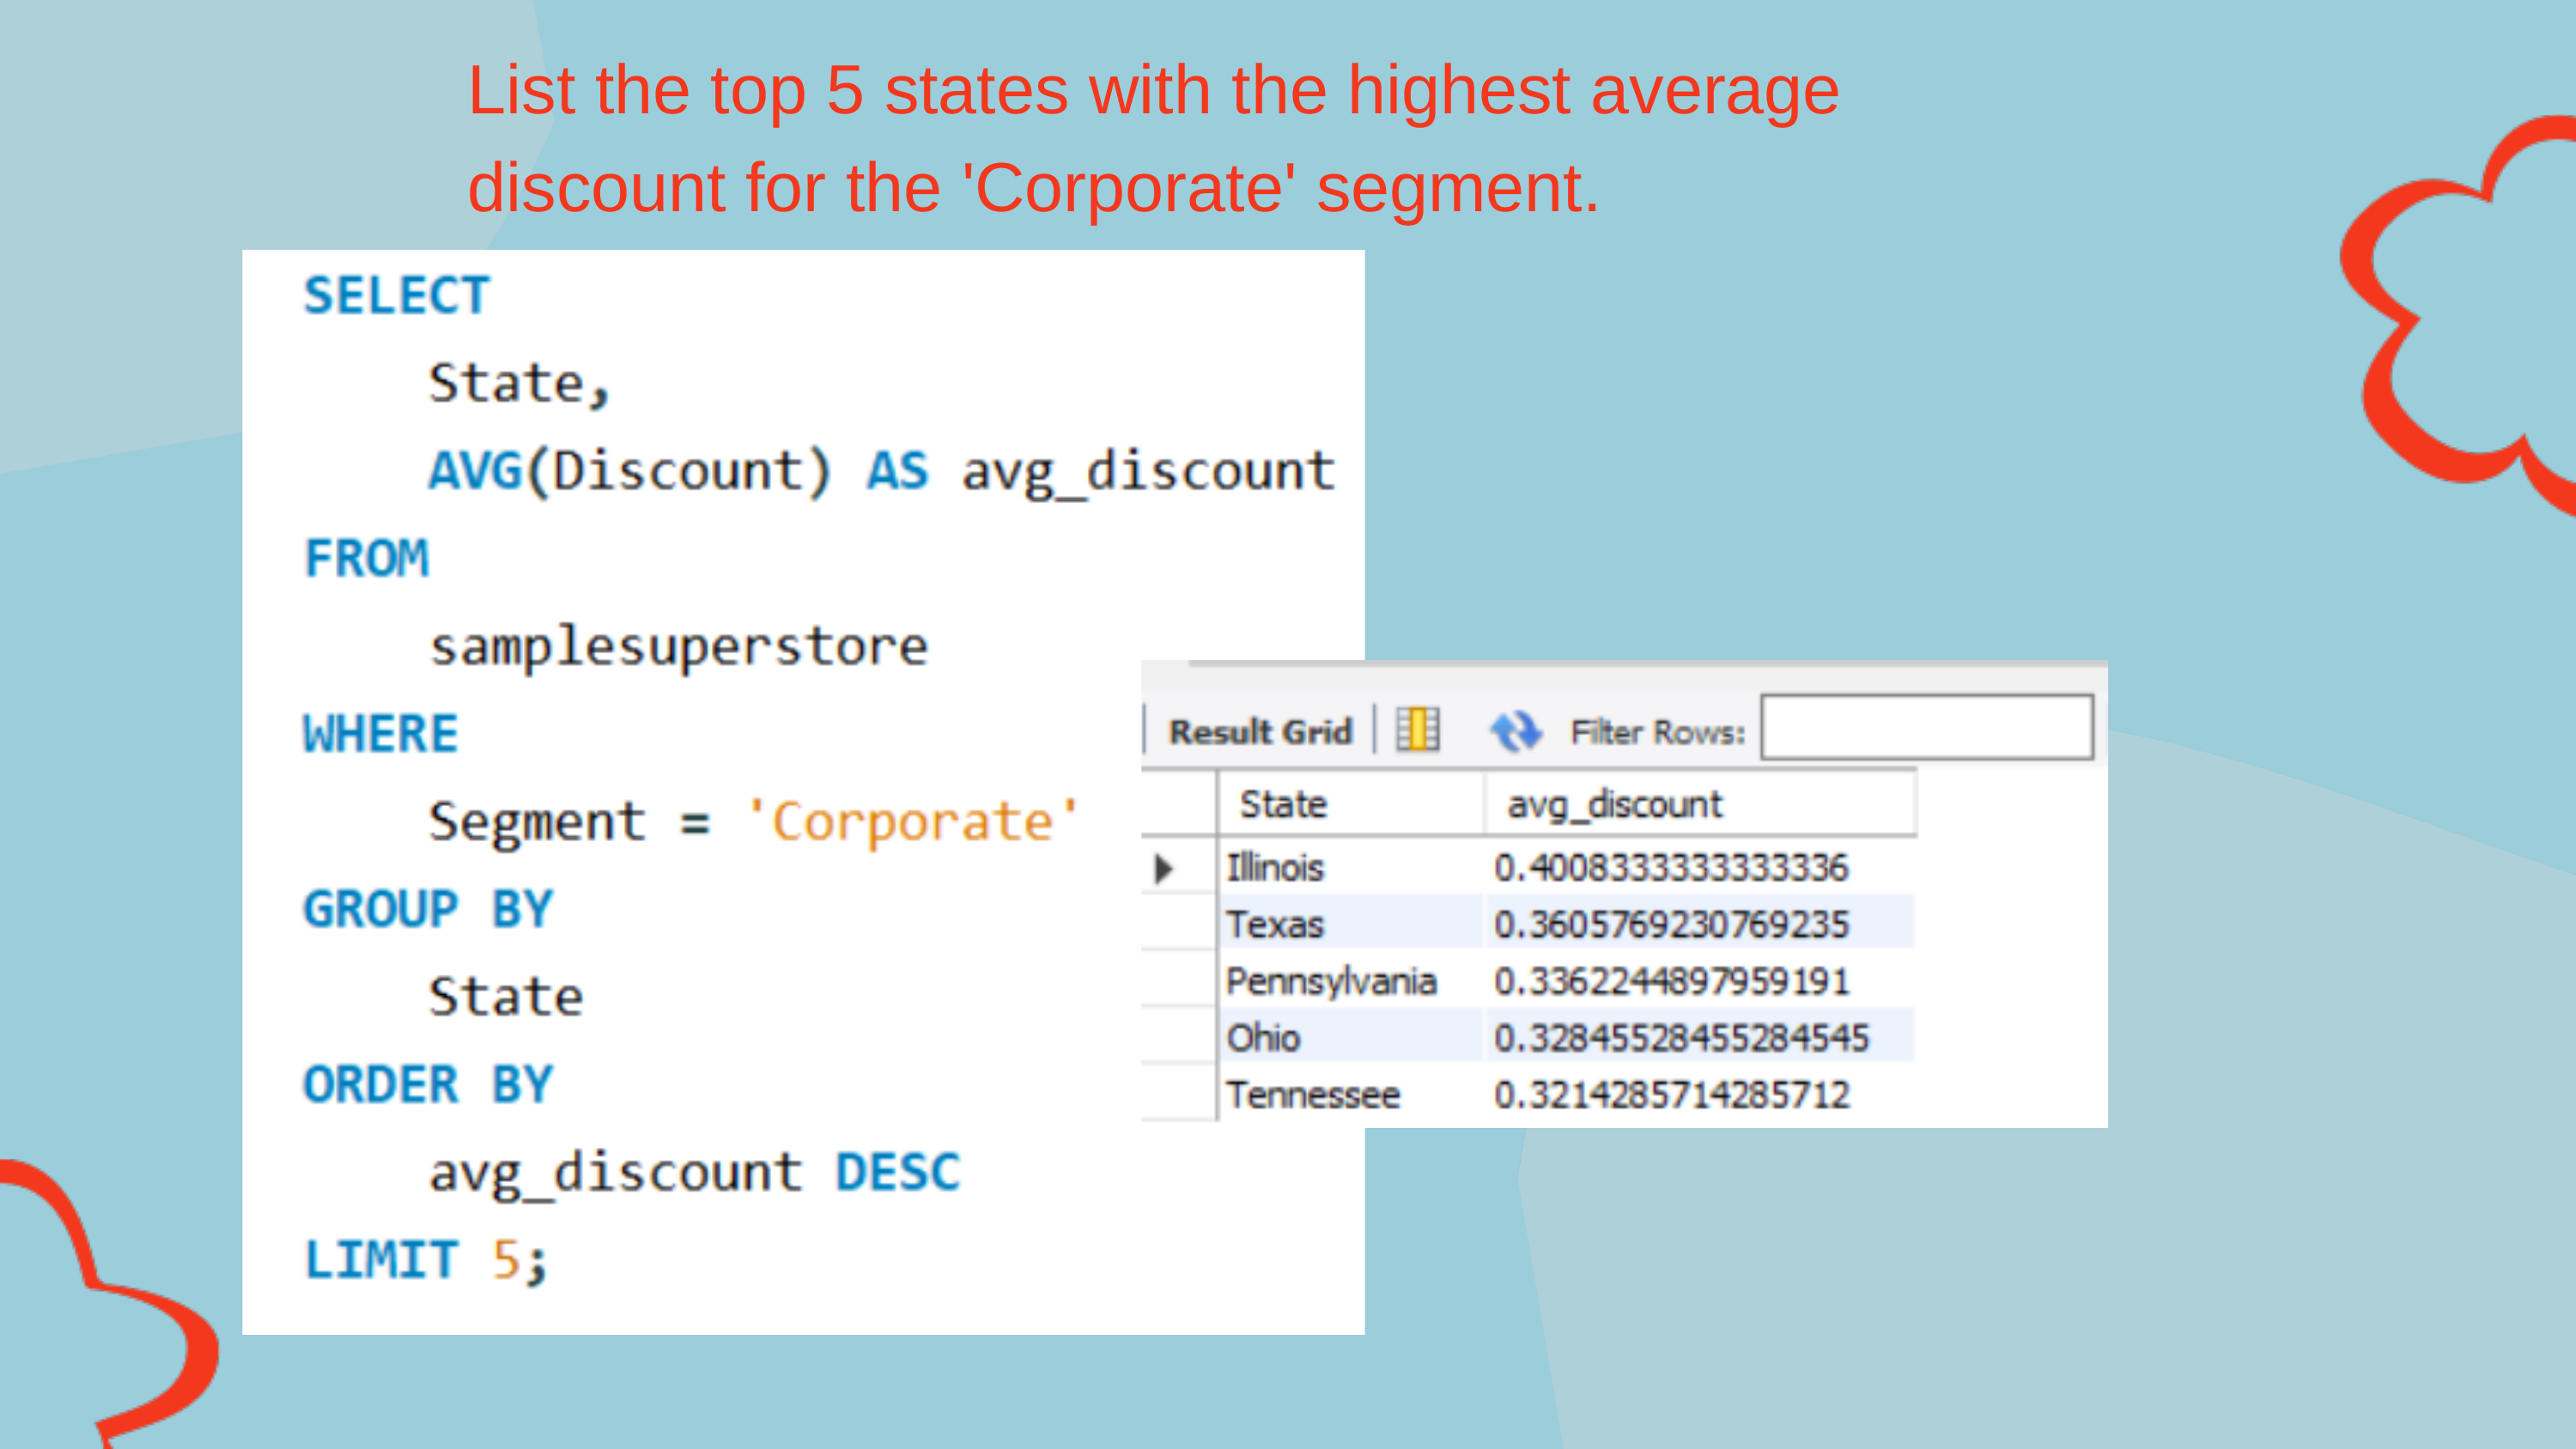

List the top 5 states with the highest average discount for the 'Corporate' segment.